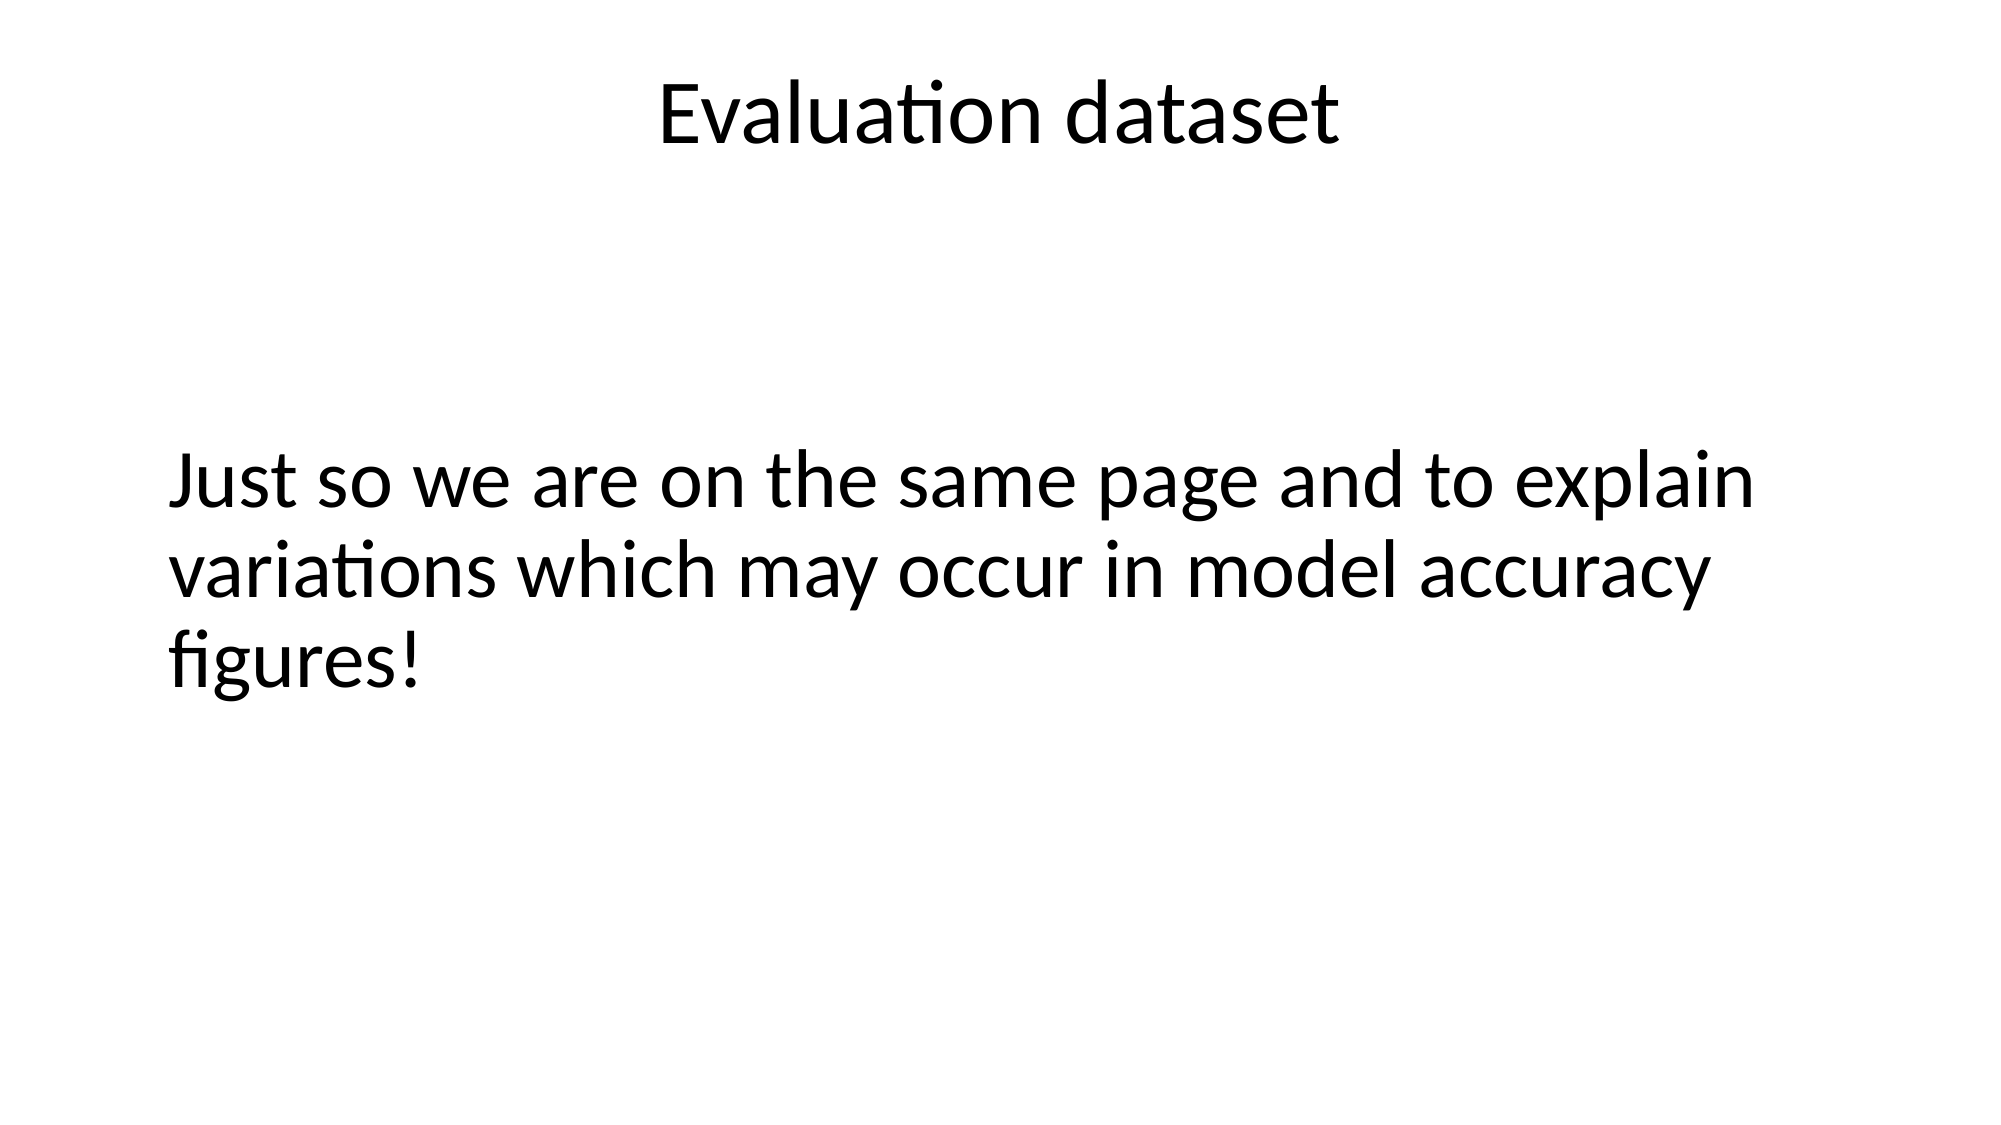

# Evaluation dataset
Just so we are on the same page and to explain variations which may occur in model accuracy figures!